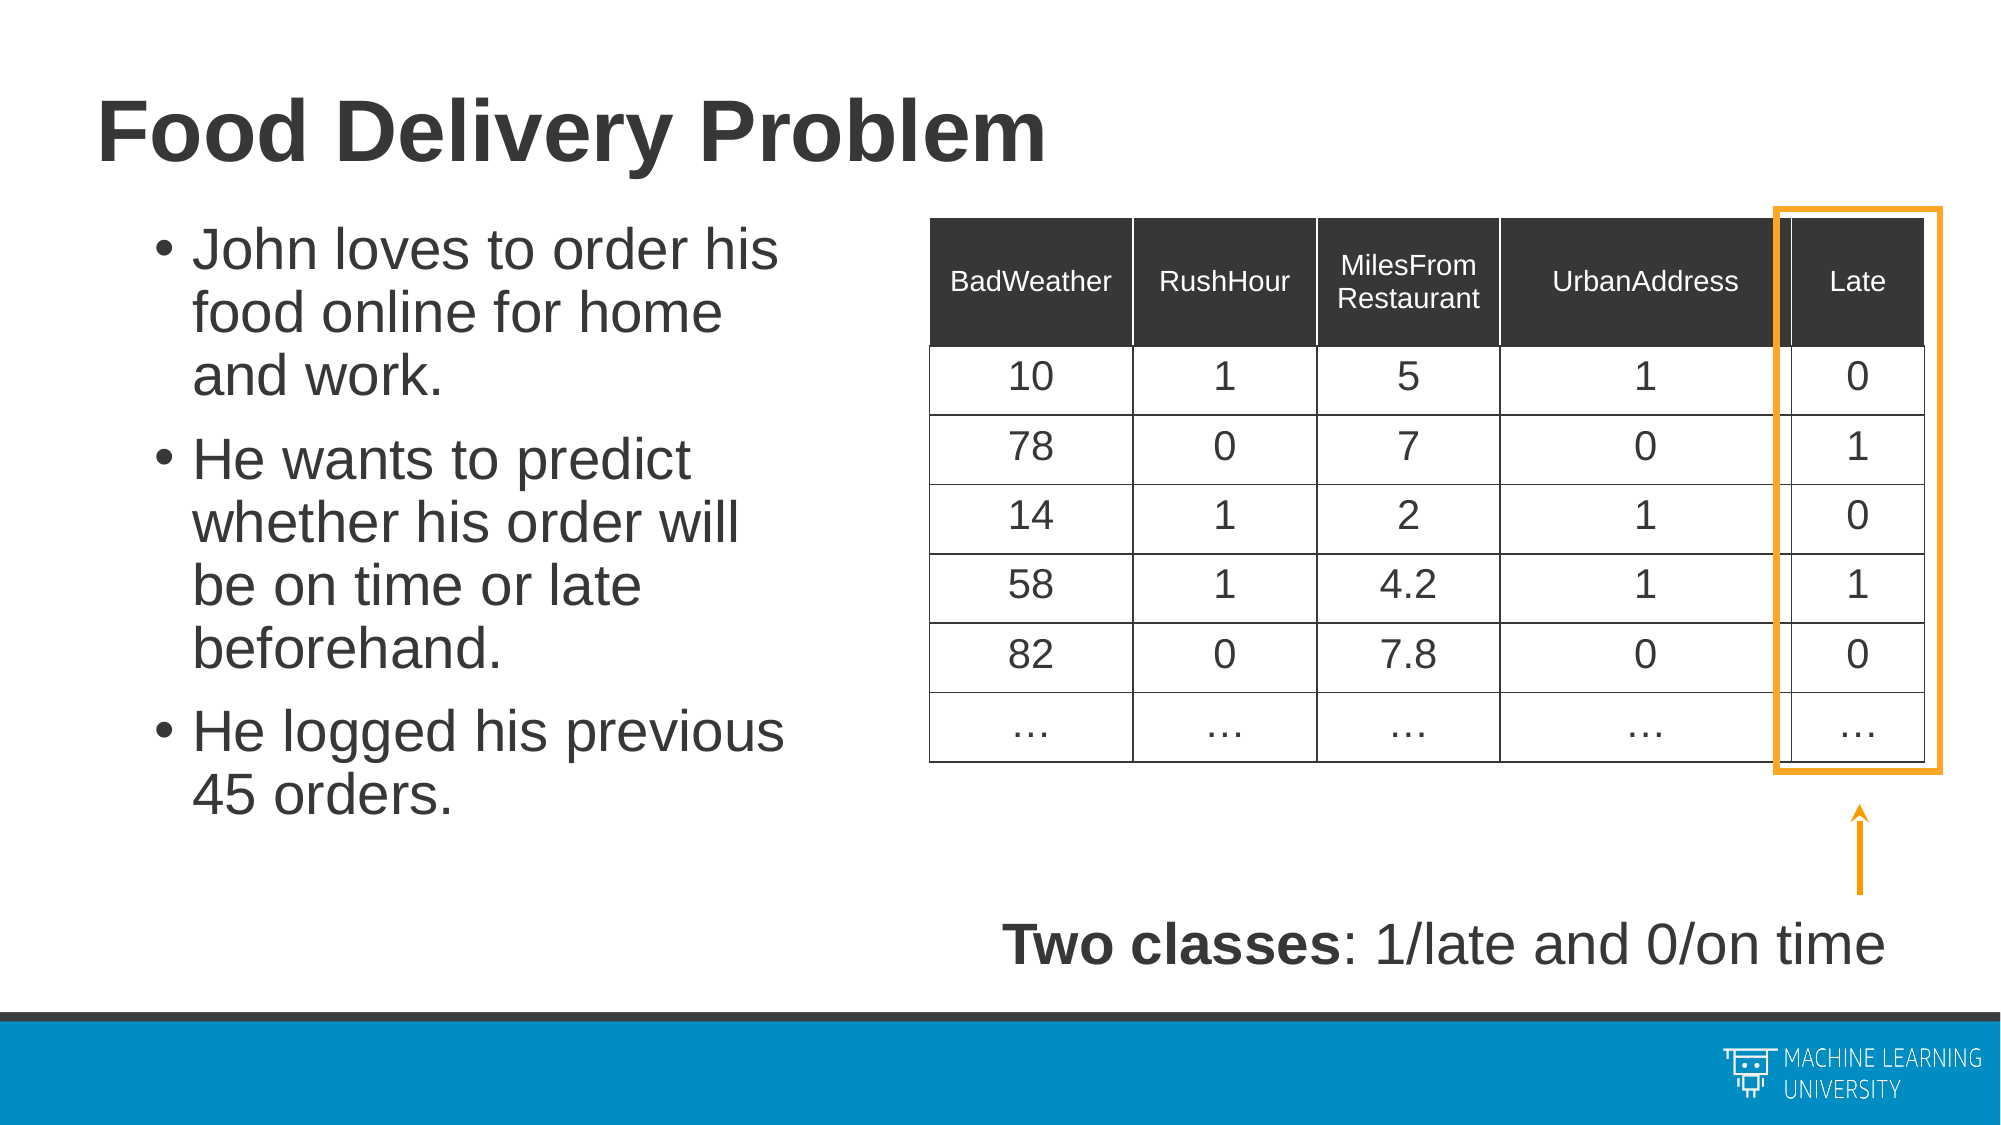

# Food Delivery Problem

John loves to order his food online for home and work.
He wants to predict whether his order will be on time or late beforehand.
He logged his previous 45 orders.

| BadWeather | RushHour | MilesFromRestaurant | UrbanAddress | Late |
| --- | --- | --- | --- | --- |
| 10 | 1 | 5 | 1 | 0 |
| 78 | 0 | 7 | 0 | 1 |
| 14 | 1 | 2 | 1 | 0 |
| 58 | 1 | 4.2 | 1 | 1 |
| 82 | 0 | 7.8 | 0 | 0 |
| … | … | … | … | … |
Two classes: 1/late and 0/on time